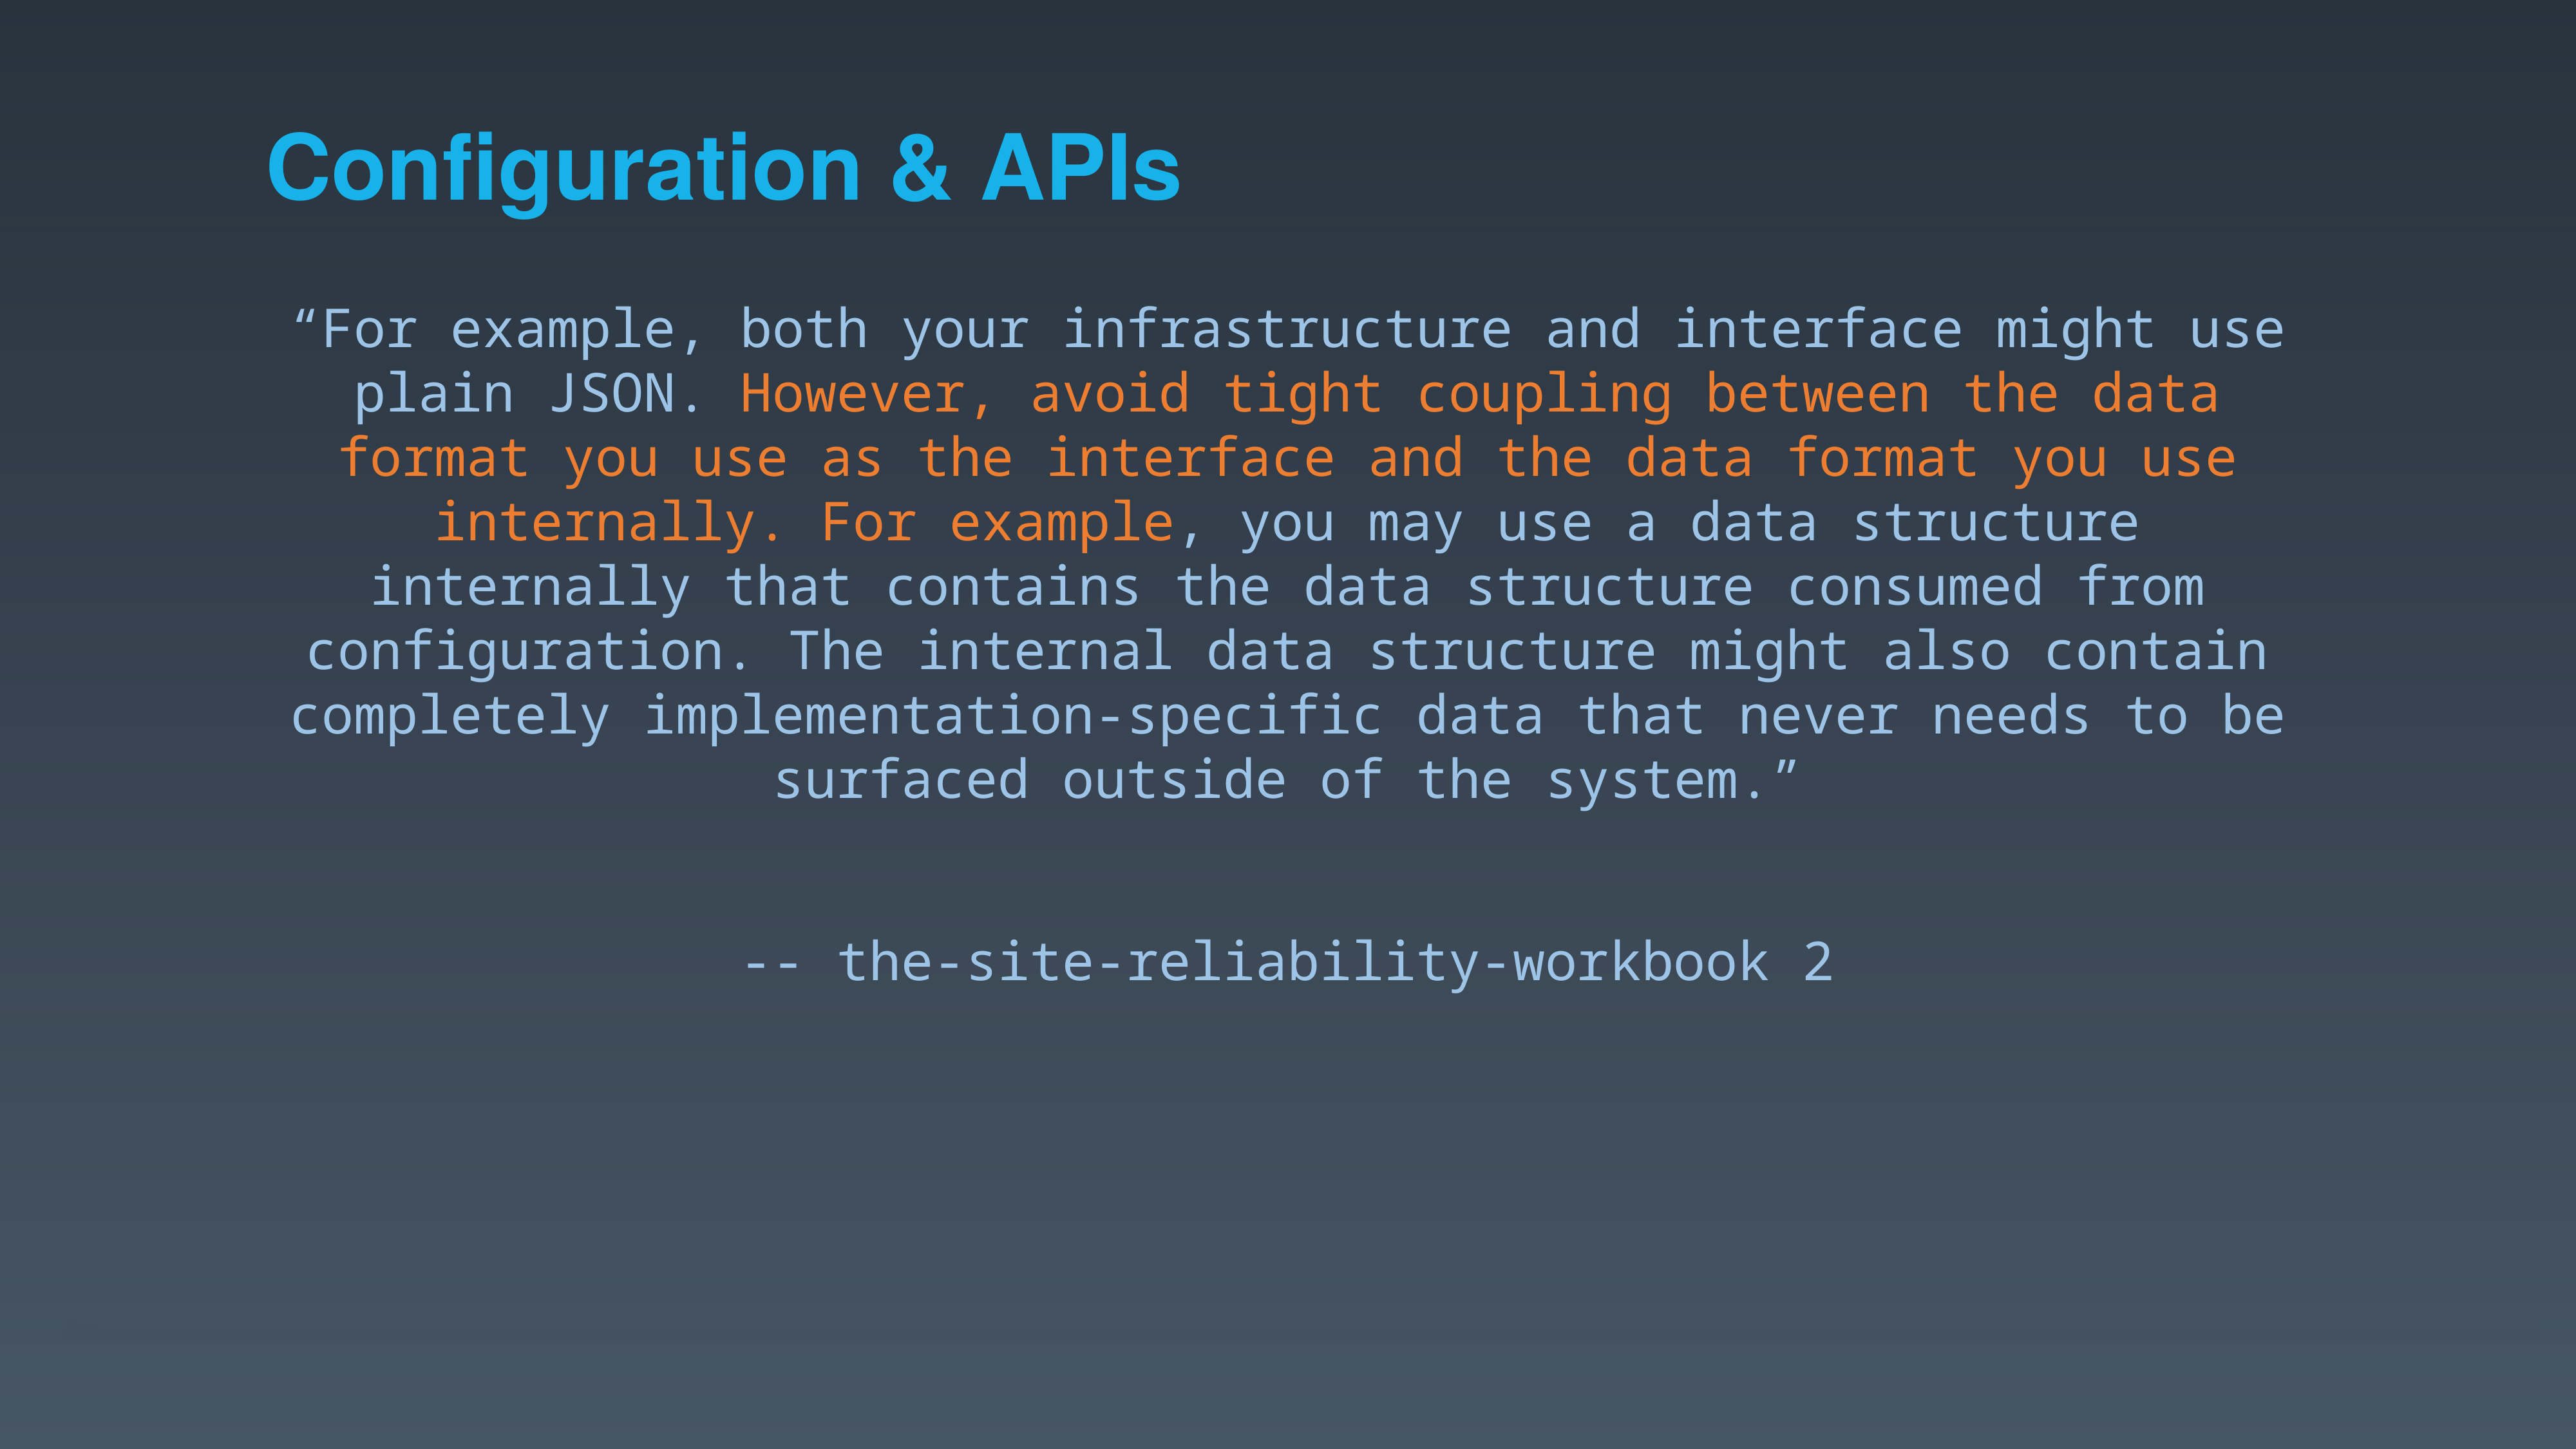

# Configuration & APIs
“For example, both your infrastructure and interface might use plain JSON. However, avoid tight coupling between the data format you use as the interface and the data format you use internally. For example, you may use a data structure internally that contains the data structure consumed from configuration. The internal data structure might also contain completely implementation-specific data that never needs to be surfaced outside of the system.”

-- the-site-reliability-workbook 2